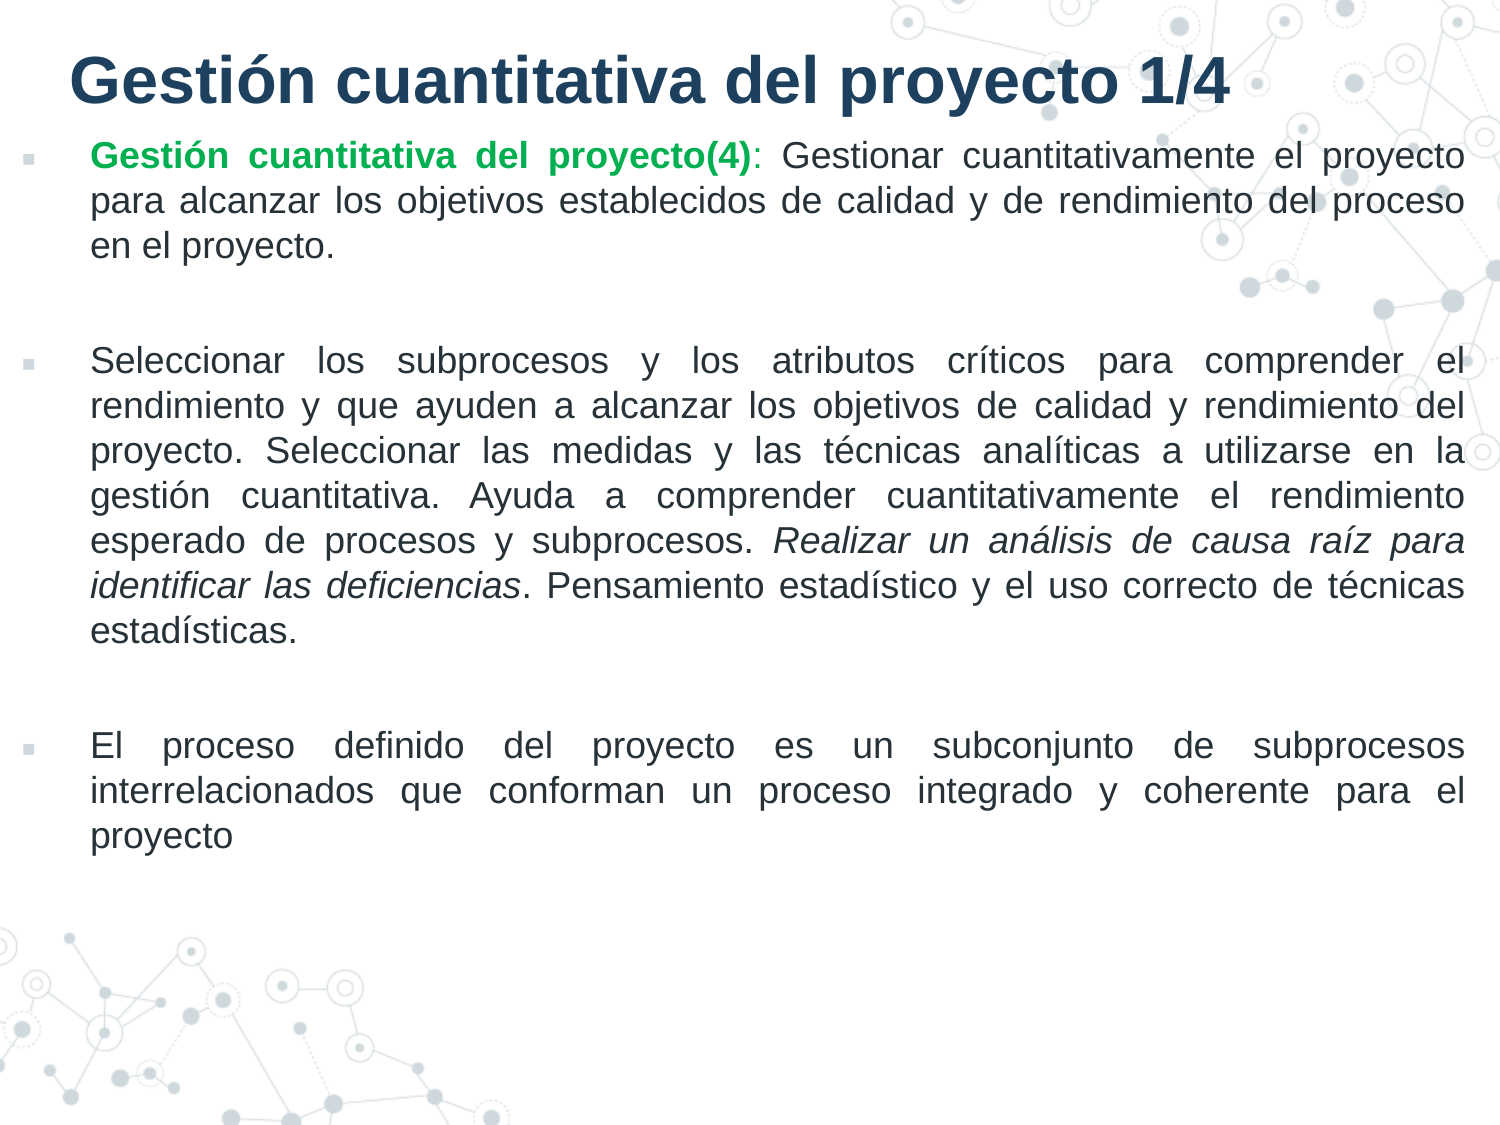

# Gestión cuantitativa del proyecto 1/4
Gestión cuantitativa del proyecto(4): Gestionar cuantitativamente el proyecto para alcanzar los objetivos establecidos de calidad y de rendimiento del proceso en el proyecto.

Seleccionar los subprocesos y los atributos críticos para comprender el rendimiento y que ayuden a alcanzar los objetivos de calidad y rendimiento del proyecto. Seleccionar las medidas y las técnicas analíticas a utilizarse en la gestión cuantitativa. Ayuda a comprender cuantitativamente el rendimiento esperado de procesos y subprocesos. Realizar un análisis de causa raíz para identificar las deficiencias. Pensamiento estadístico y el uso correcto de técnicas estadísticas.

El proceso definido del proyecto es un subconjunto de subprocesos interrelacionados que conforman un proceso integrado y coherente para el proyecto